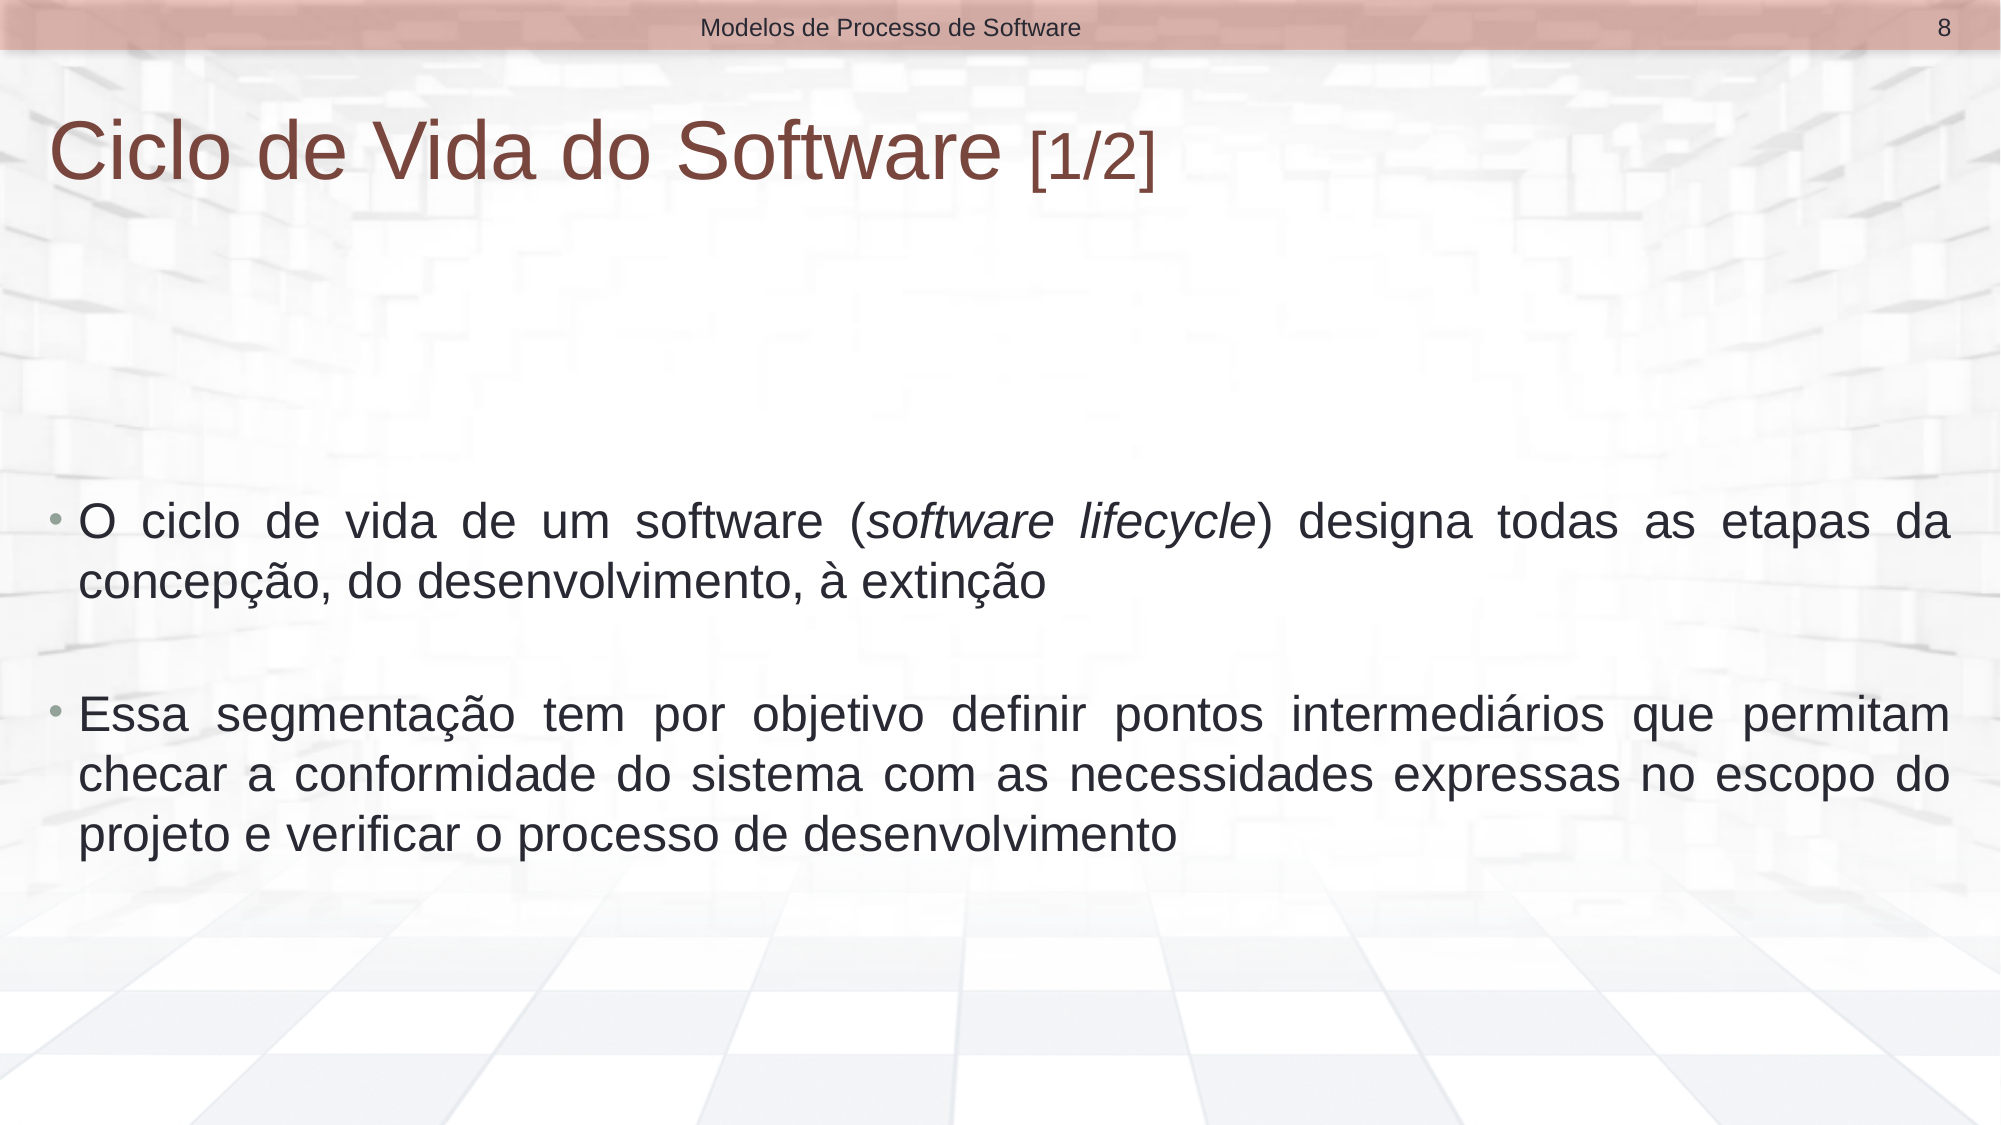

8
Modelos de Processo de Software
# Ciclo de Vida do Software [1/2]
O ciclo de vida de um software (software lifecycle) designa todas as etapas da concepção, do desenvolvimento, à extinção

Essa segmentação tem por objetivo definir pontos intermediários que permitam checar a conformidade do sistema com as necessidades expressas no escopo do projeto e verificar o processo de desenvolvimento